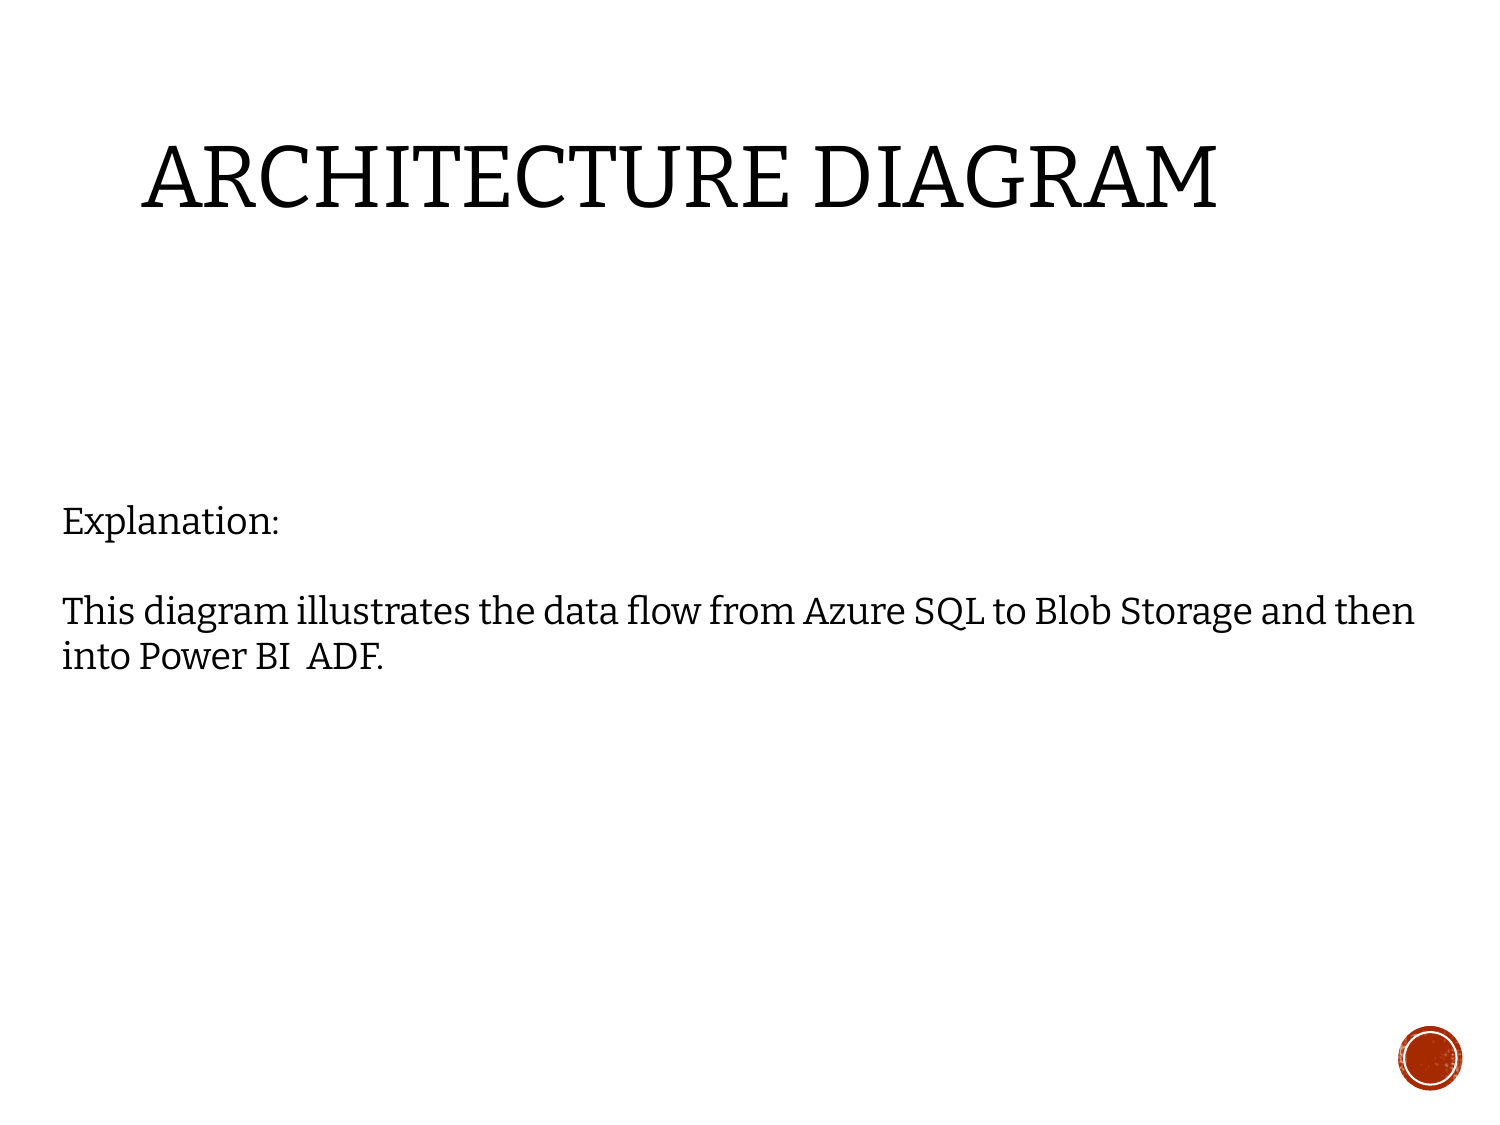

# Architecture Diagram

Explanation:

This diagram illustrates the data flow from Azure SQL to Blob Storage and then into Power BI  ADF.